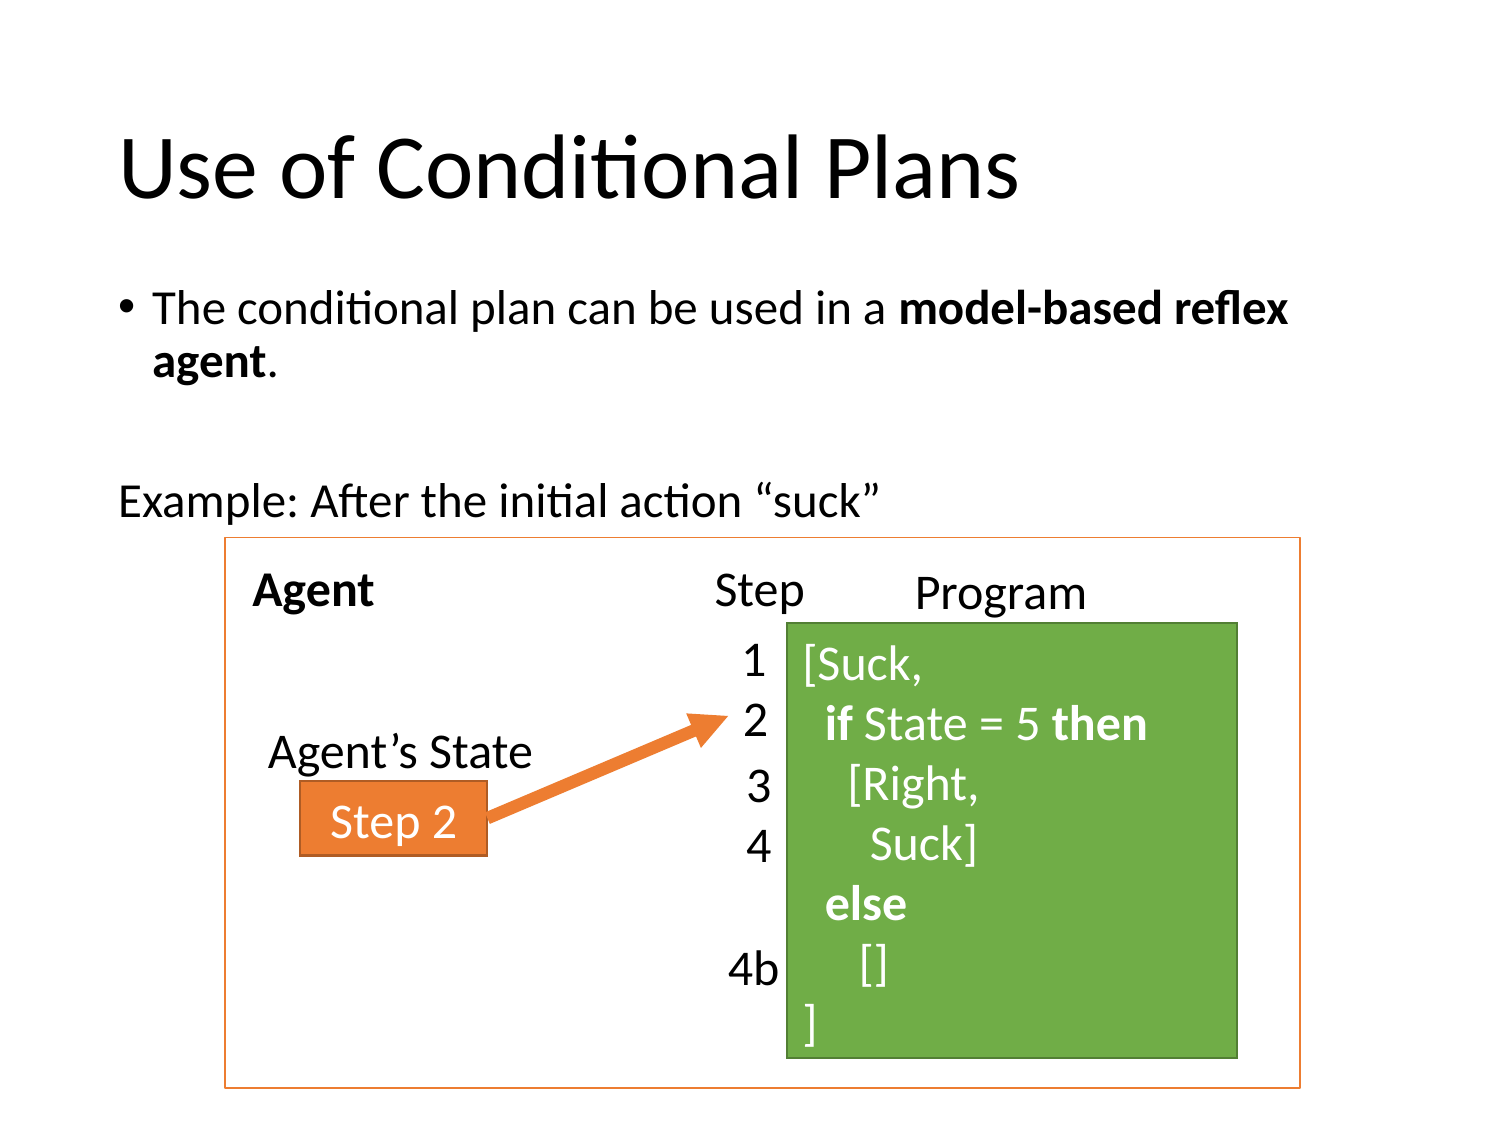

# Use of Conditional Plans
The conditional plan can be used in a model-based reflex agent.

Example: After the initial action “suck”

Agent
Step
Program
1
[Suck,
  if State = 5 then
    [Right,
      Suck]
  else
     []
]
2
Agent’s State
3
Step 2
4
4b